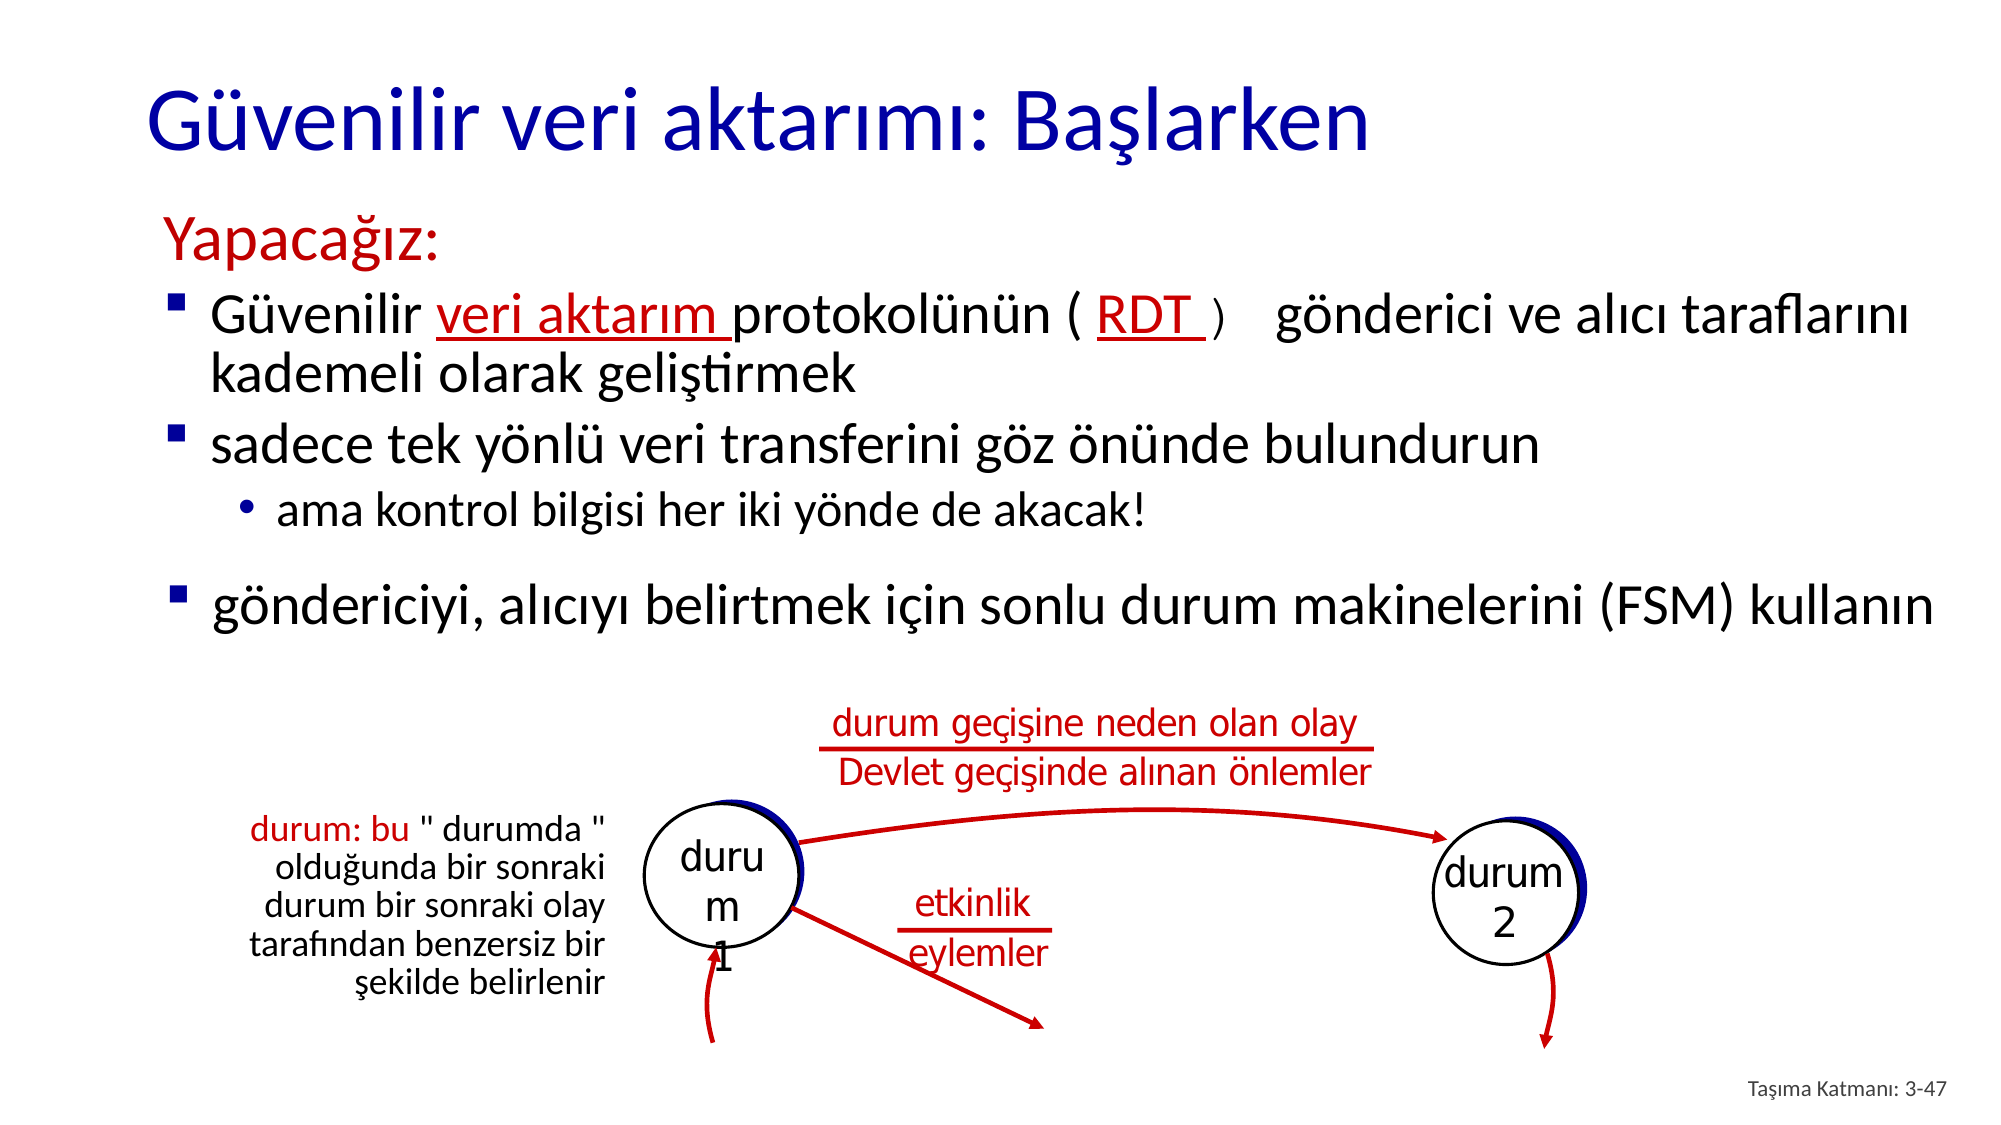

# Güvenilir veri aktarımı: Başlarken
Yapacağız:
Güvenilir veri aktarım protokolünün ( RDT ) gönderici ve alıcı taraflarını kademeli olarak geliştirmek
sadece tek yönlü veri transferini göz önünde bulundurun
ama kontrol bilgisi her iki yönde de akacak!
göndericiyi, alıcıyı belirtmek için sonlu durum makinelerini (FSM) kullanın
durum geçişine neden olan olay
Devlet geçişinde alınan önlemler

durum: bu " durumda " olduğunda bir sonraki durum bir sonraki olay tarafından benzersiz bir şekilde belirlenir

durum
1
durum
2
etkinlik

eylemler

Taşıma Katmanı: 3-47